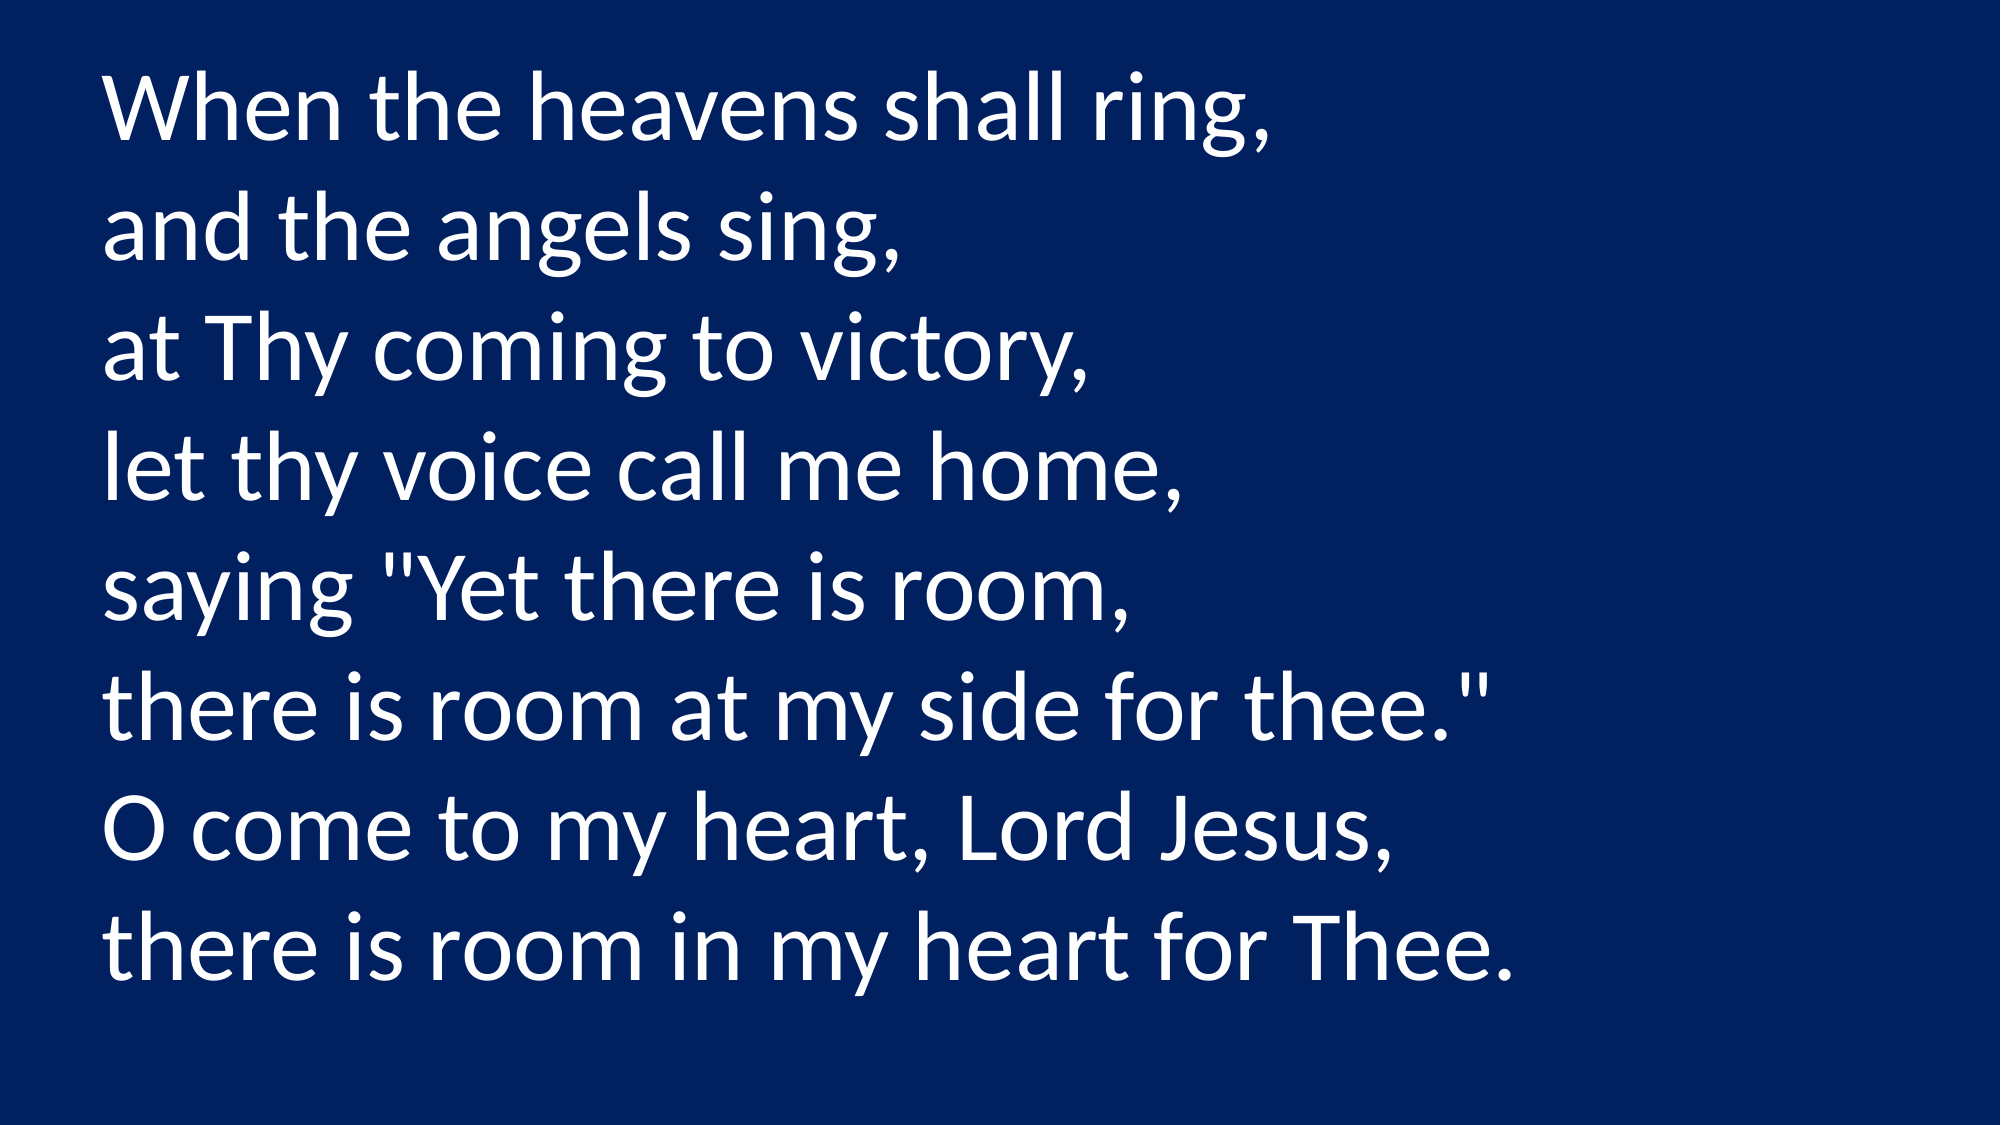

When the heavens shall ring,
and the angels sing,
at Thy coming to victory,
let thy voice call me home,
saying "Yet there is room,
there is room at my side for thee."
O come to my heart, Lord Jesus,
there is room in my heart for Thee.